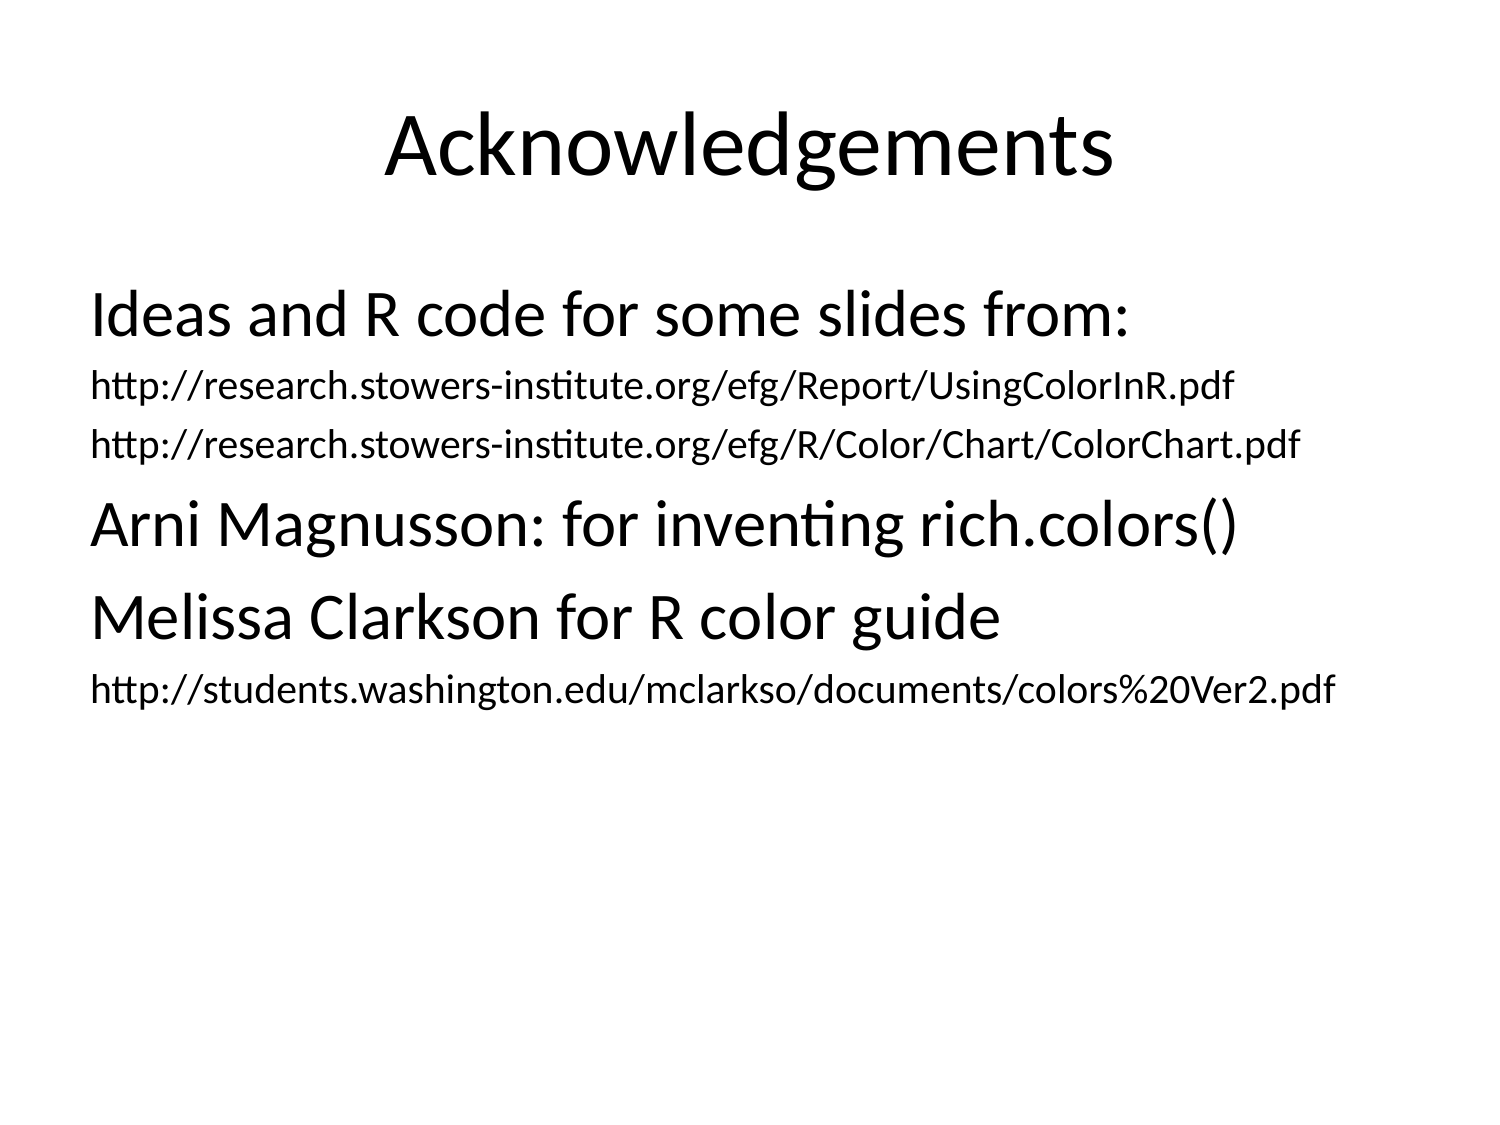

# Acknowledgements
Ideas and R code for some slides from:
http://research.stowers-institute.org/efg/Report/UsingColorInR.pdf
http://research.stowers-institute.org/efg/R/Color/Chart/ColorChart.pdf
Arni Magnusson: for inventing rich.colors()
Melissa Clarkson for R color guide
http://students.washington.edu/mclarkso/documents/colors%20Ver2.pdf